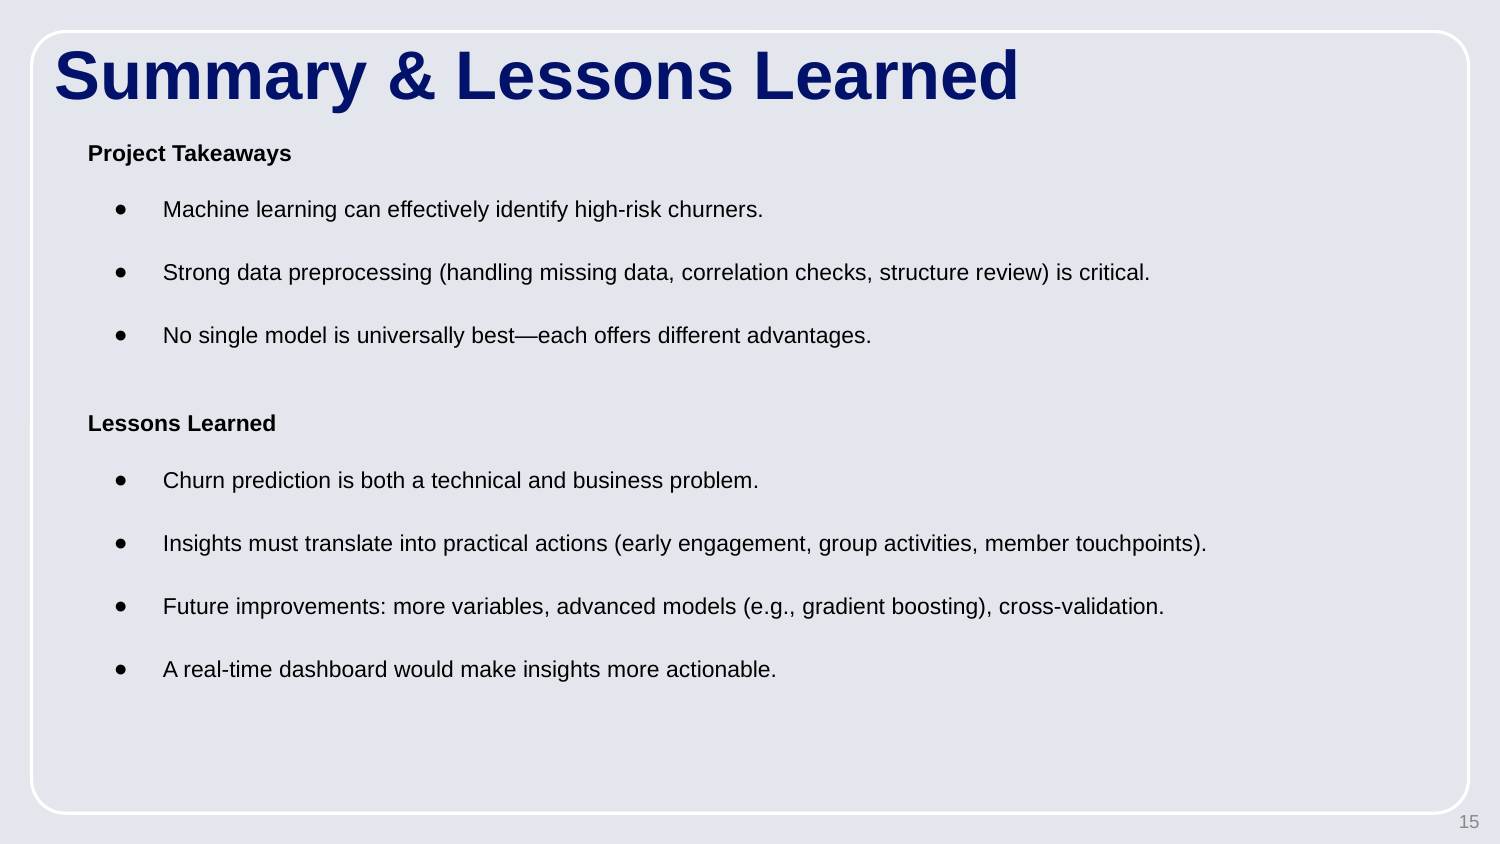

# Summary & Lessons Learned
Project Takeaways
Machine learning can effectively identify high-risk churners.
Strong data preprocessing (handling missing data, correlation checks, structure review) is critical.
No single model is universally best—each offers different advantages.
Lessons Learned
Churn prediction is both a technical and business problem.
Insights must translate into practical actions (early engagement, group activities, member touchpoints).
Future improvements: more variables, advanced models (e.g., gradient boosting), cross-validation.
A real-time dashboard would make insights more actionable.

15